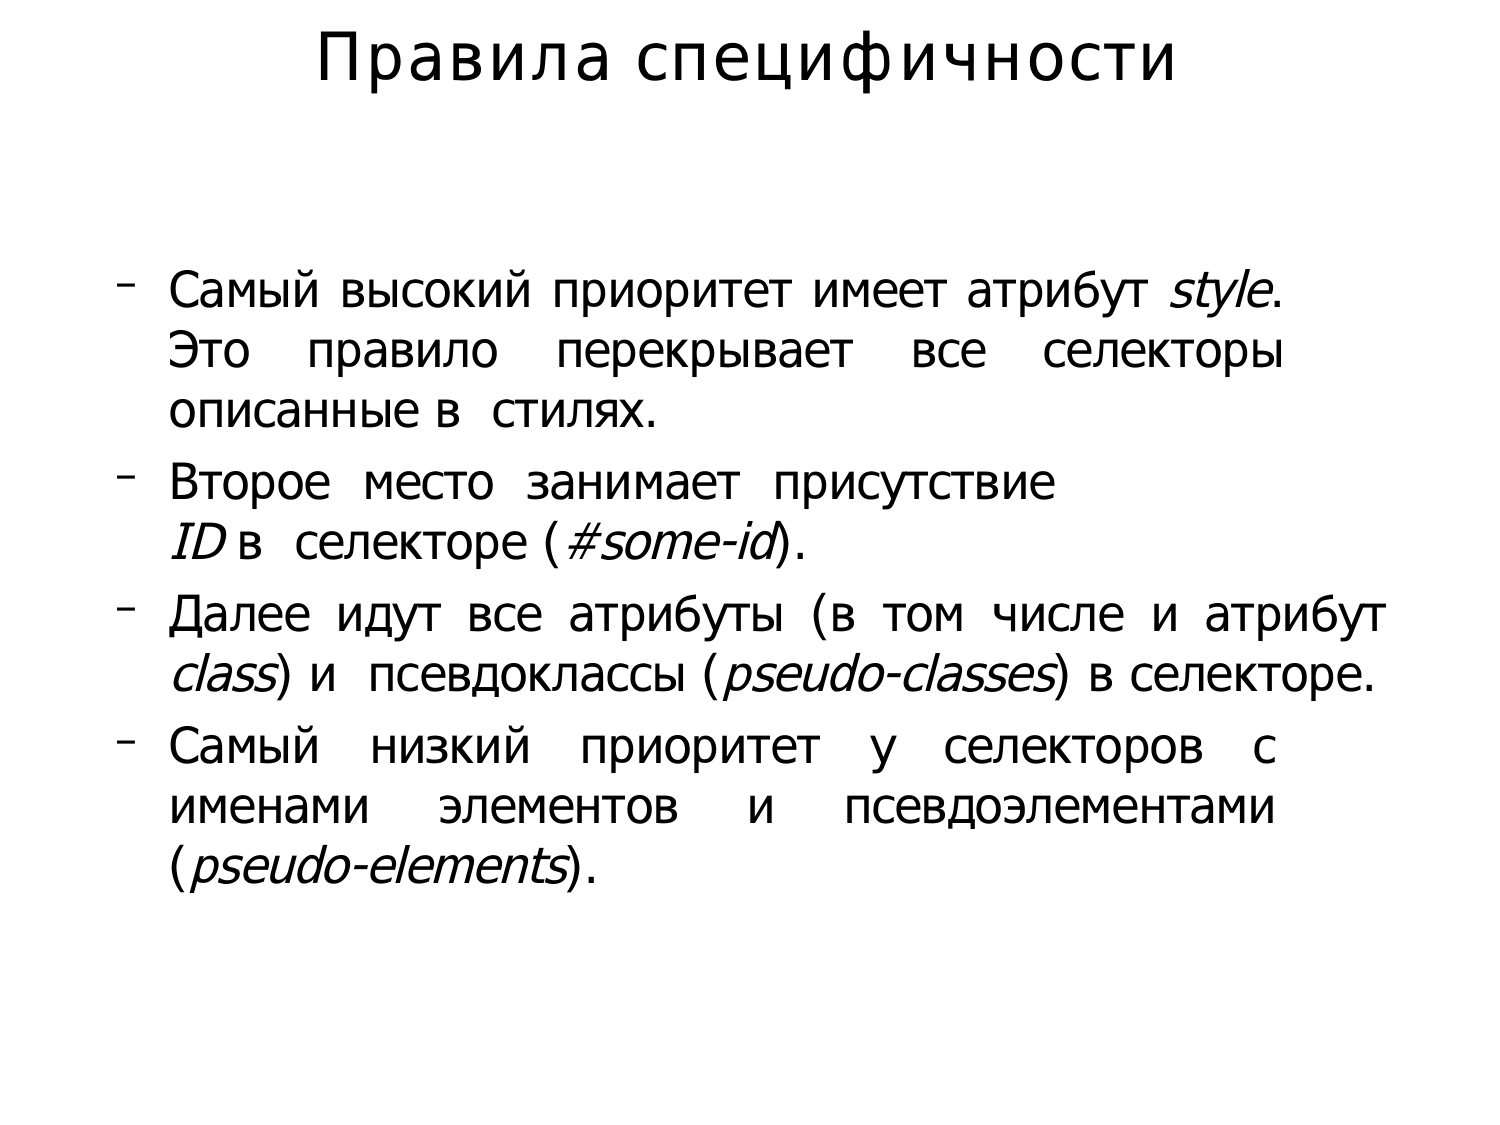

Правила специфичности
Самый высокий приоритет имеет атрибут style. Это правило перекрывает все селекторы описанные в  стилях.
Второе место занимает присутствие ID в  селекторе (#some-id).
Далее идут все атрибуты (в том числе и атрибут class) и  псевдоклассы (pseudo-classes) в селекторе.
Самый низкий приоритет у селекторов с именами элементов и псевдоэлементами (pseudo-elements).